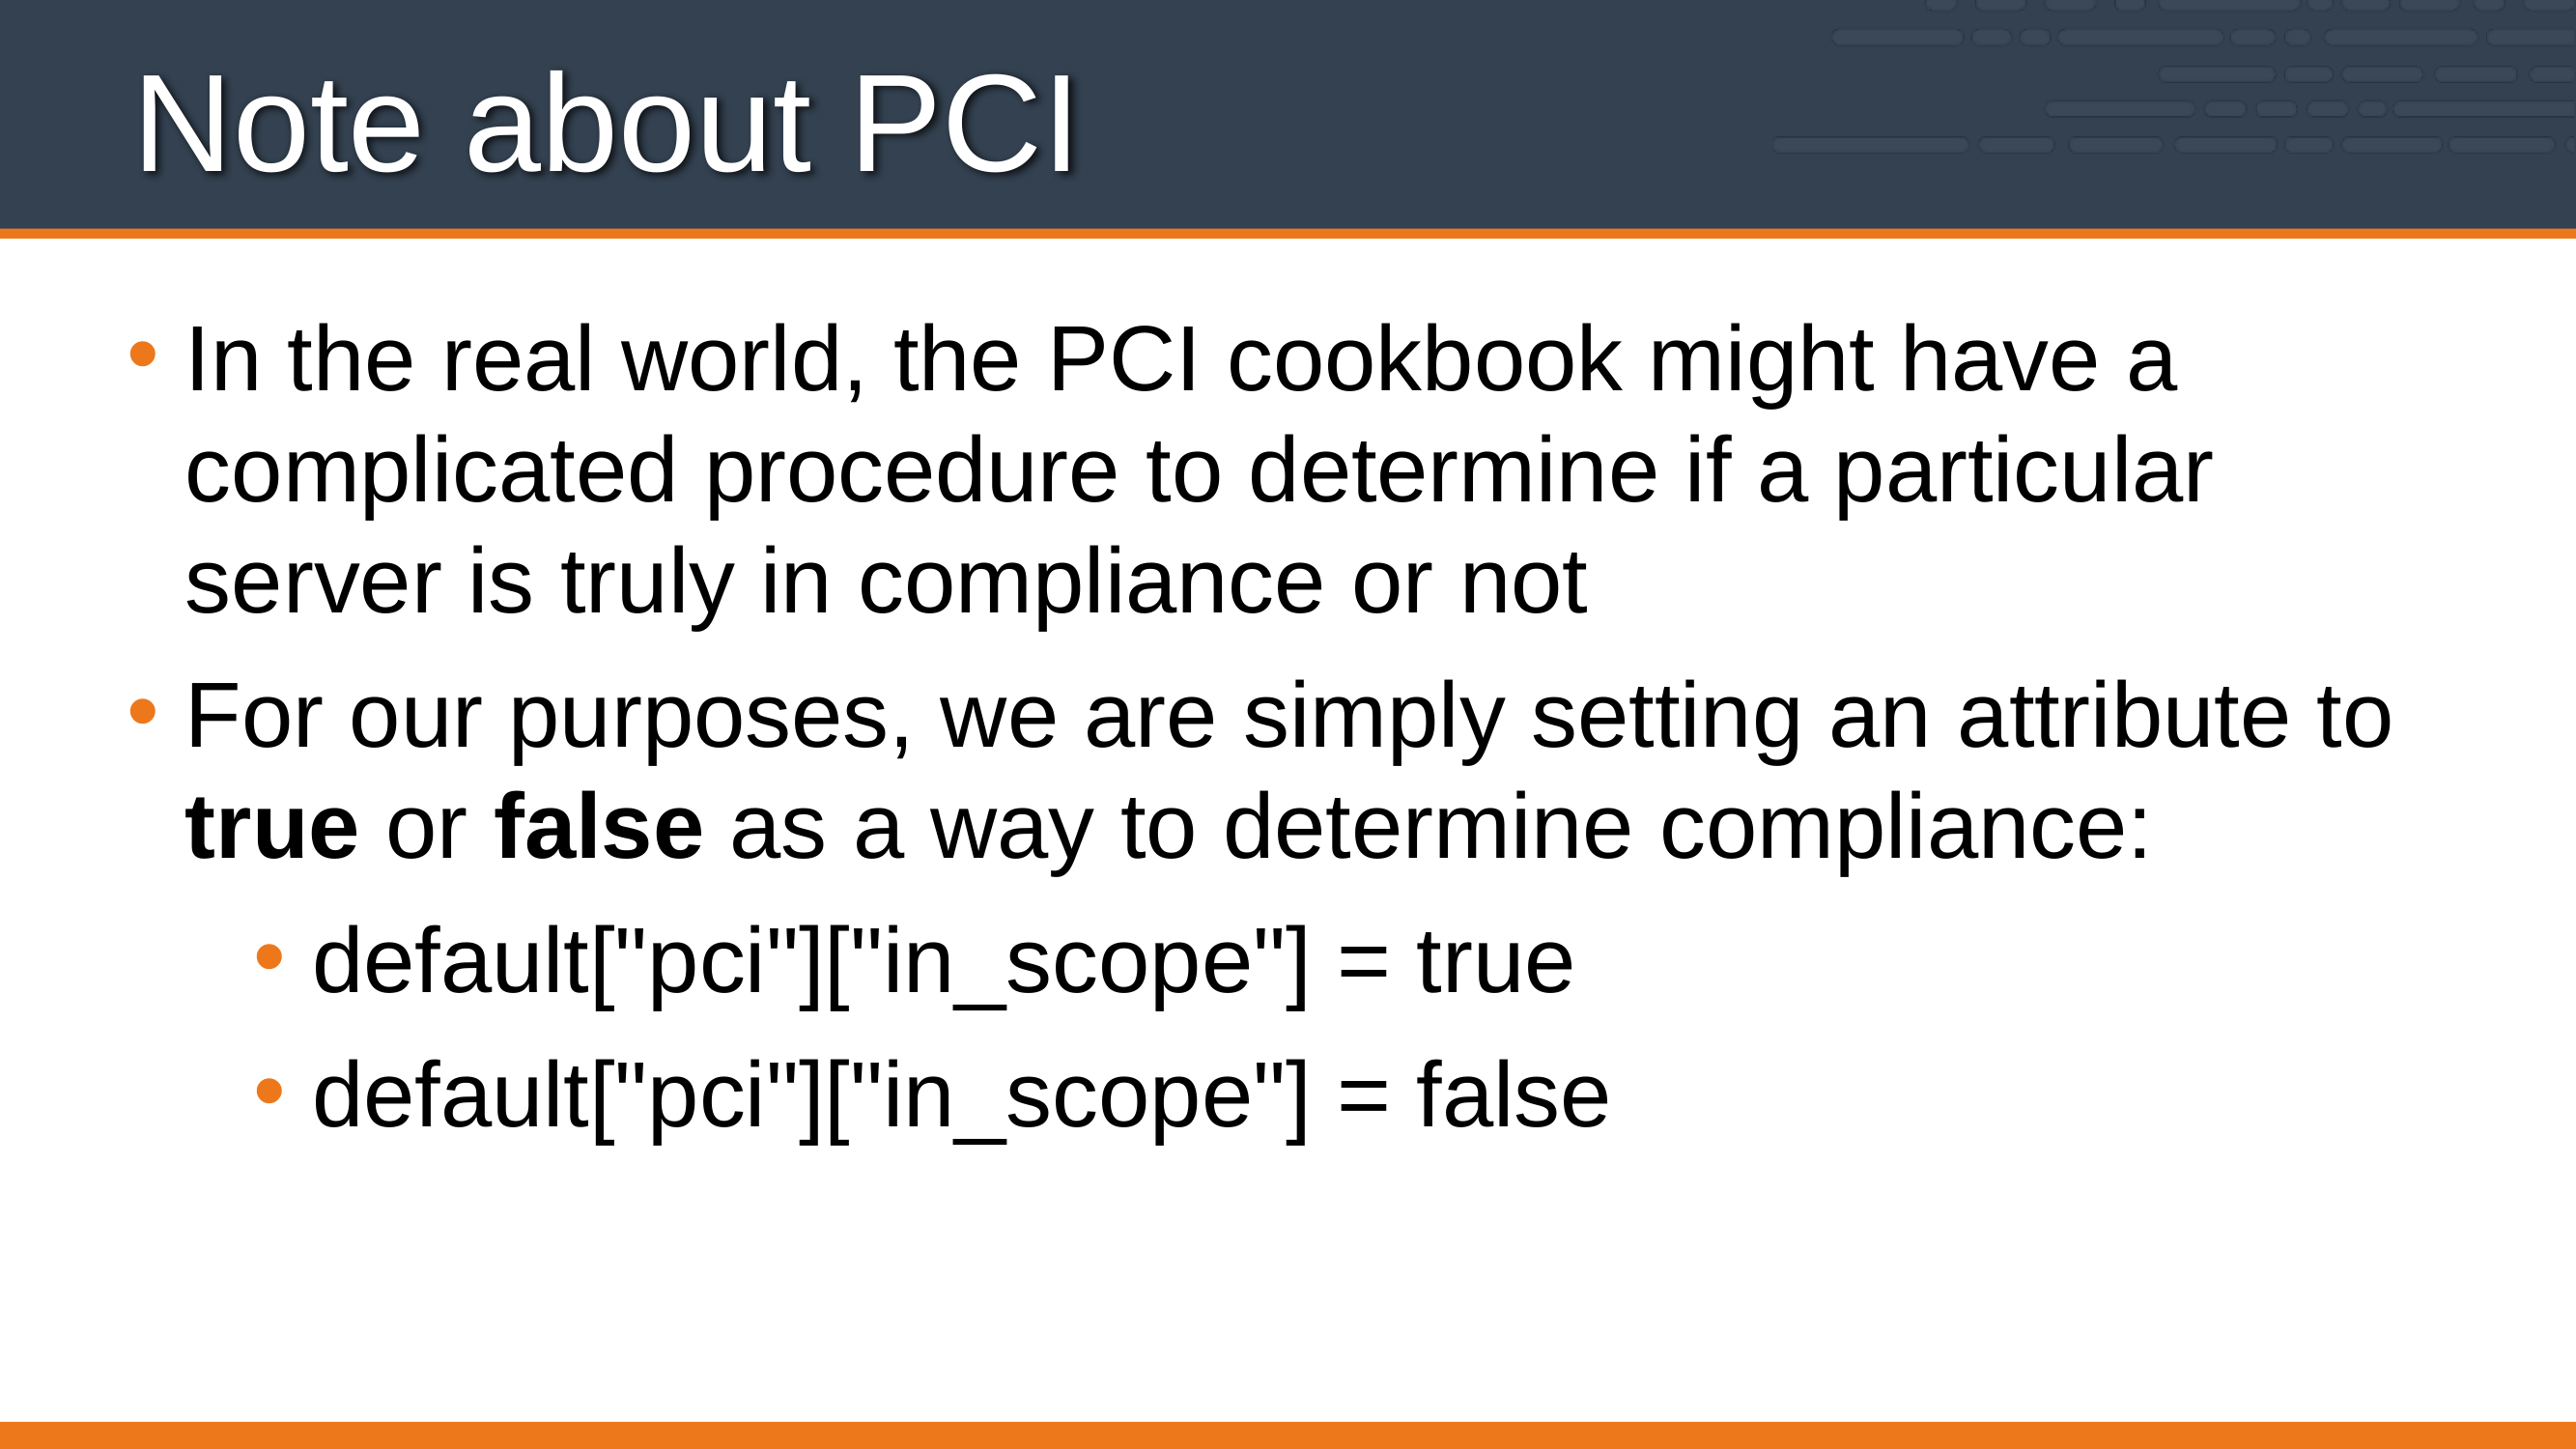

# Note about PCI
In the real world, the PCI cookbook might have a complicated procedure to determine if a particular server is truly in compliance or not
For our purposes, we are simply setting an attribute to true or false as a way to determine compliance:
default["pci"]["in_scope"] = true
default["pci"]["in_scope"] = false